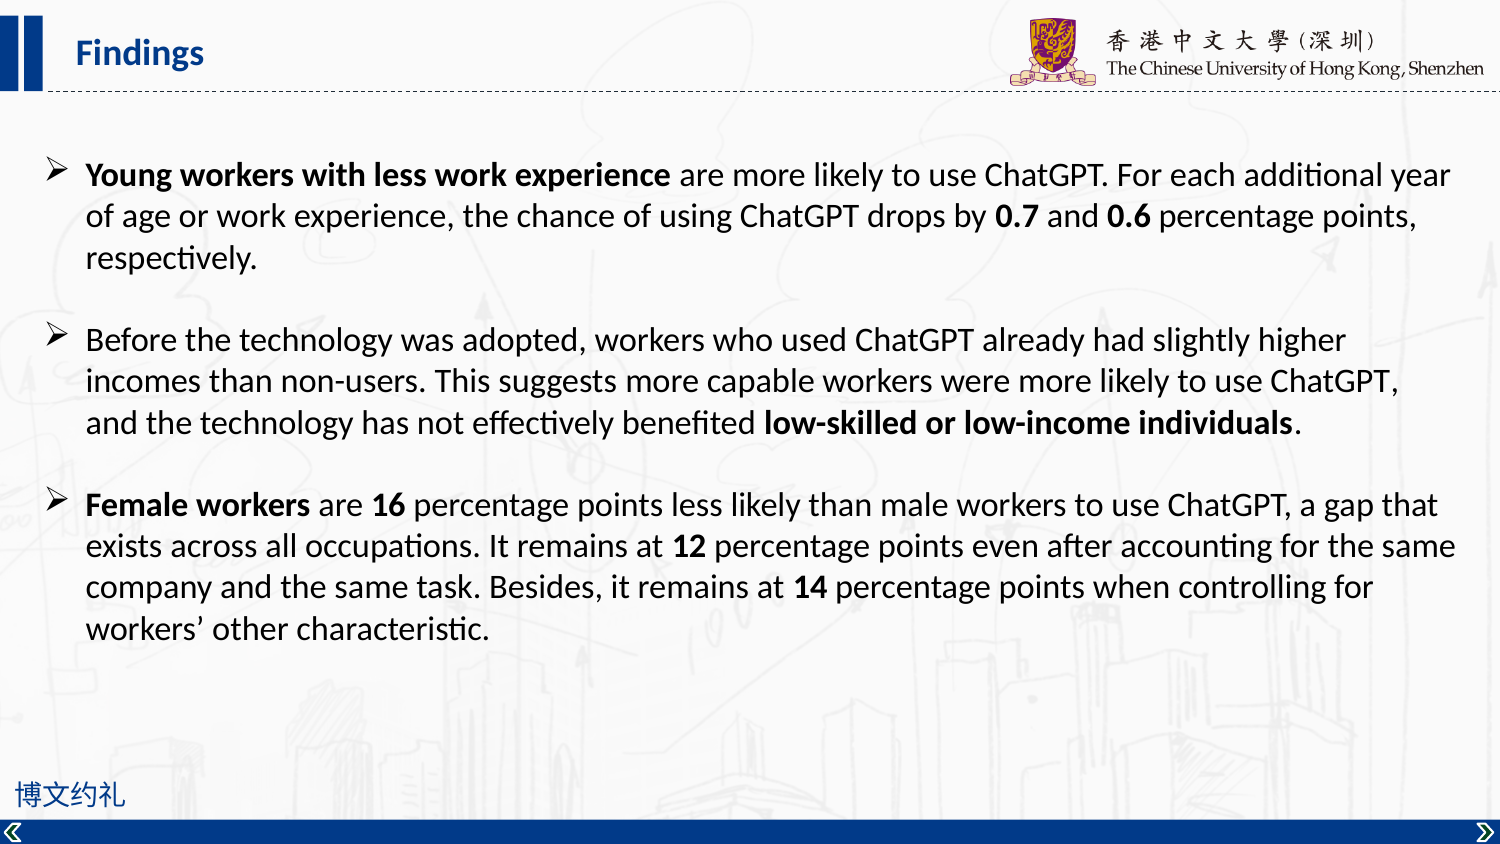

Findings

Young workers with less work experience are more likely to use ChatGPT. For each additional year of age or work experience, the chance of using ChatGPT drops by 0.7 and 0.6 percentage points, respectively.

Before the technology was adopted, workers who used ChatGPT already had slightly higher incomes than non-users. This suggests more capable workers were more likely to use ChatGPT, and the technology has not effectively benefited low-skilled or low-income individuals.

Female workers are 16 percentage points less likely than male workers to use ChatGPT, a gap that exists across all occupations. It remains at 12 percentage points even after accounting for the same company and the same task. Besides, it remains at 14 percentage points when controlling for workers’ other characteristic.